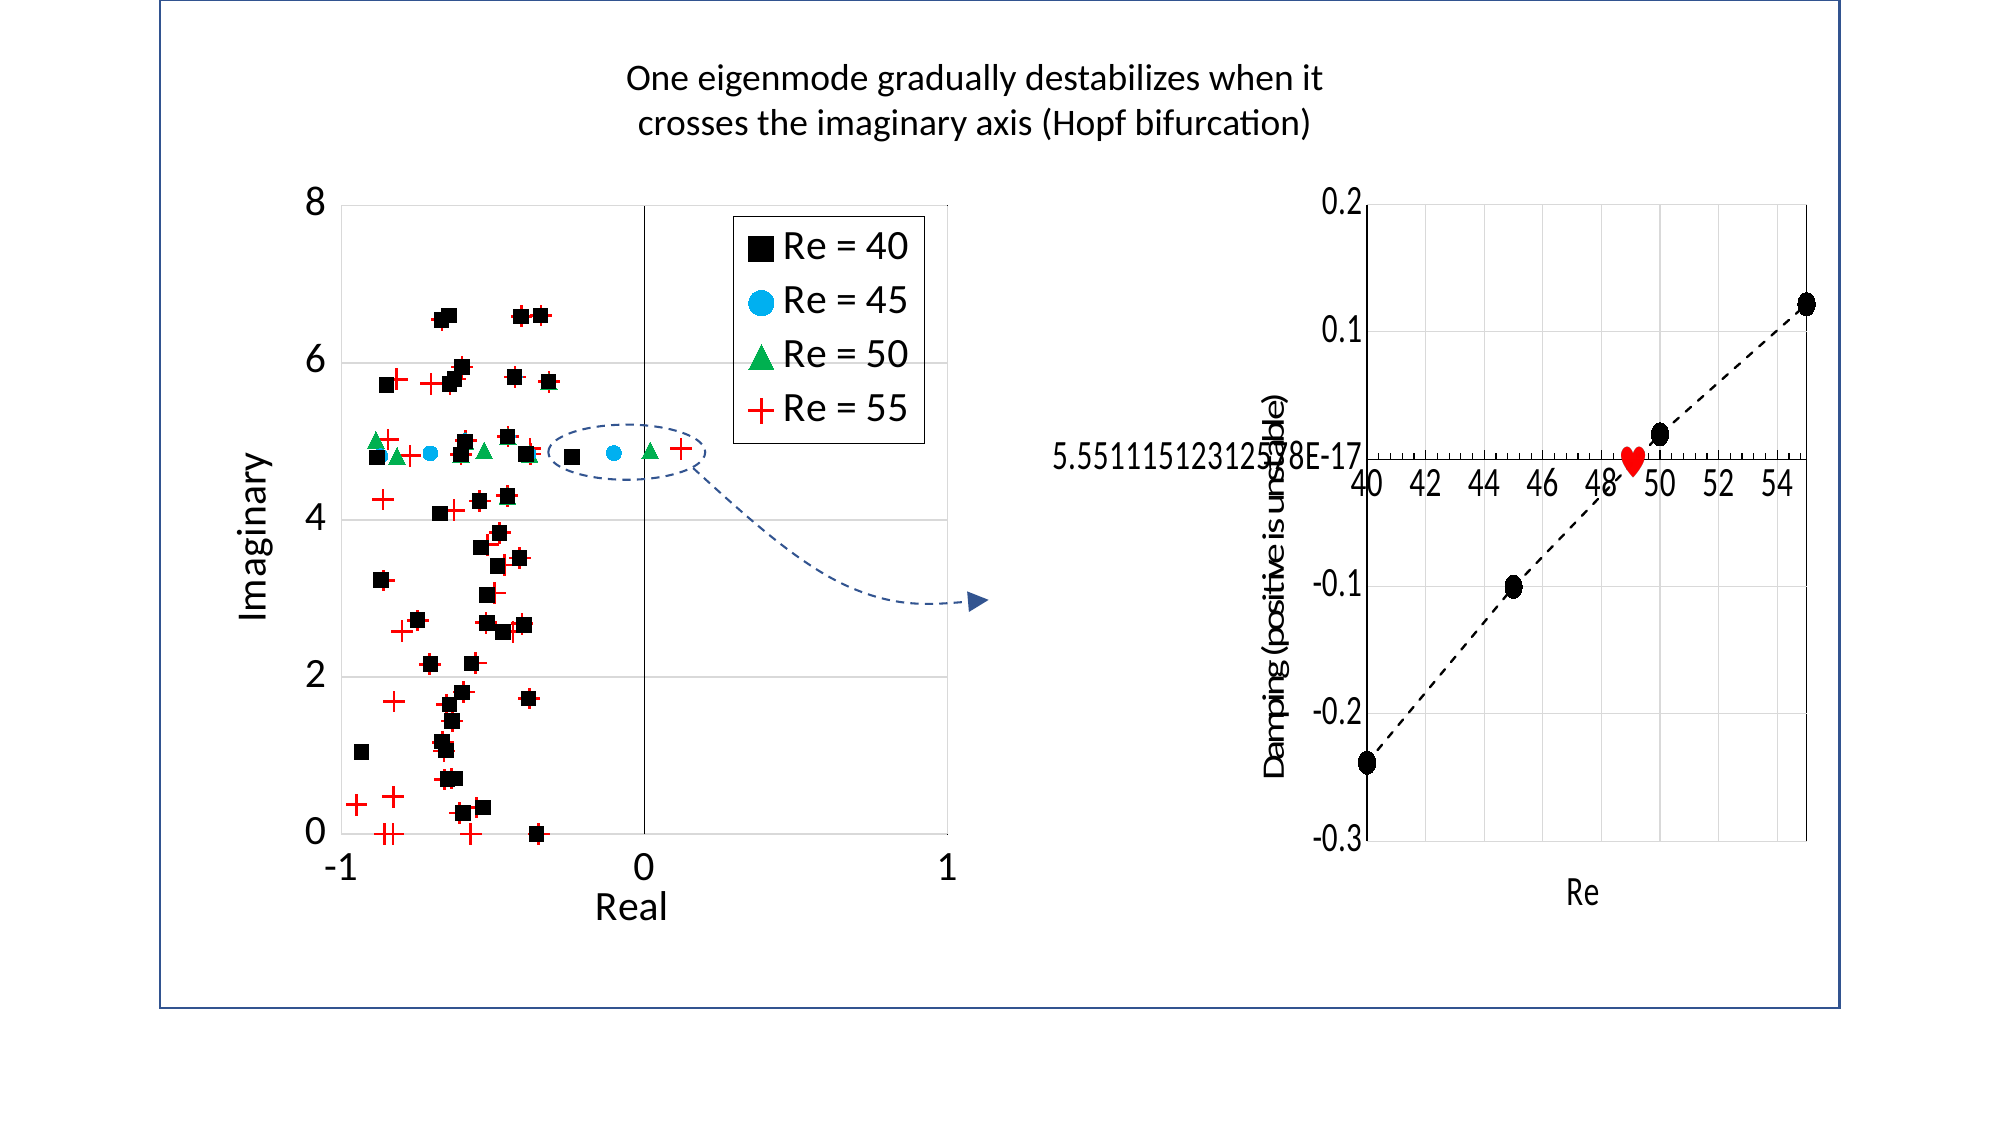

One eigenmode gradually destabilizes when it
crosses the imaginary axis (Hopf bifurcation)

### Chart

| Category | Re = 40 | Re = 45 | Re = 50 | Re = 55 |
|---|---|---|---|---|

### Chart

| Category |  |
|---|---|